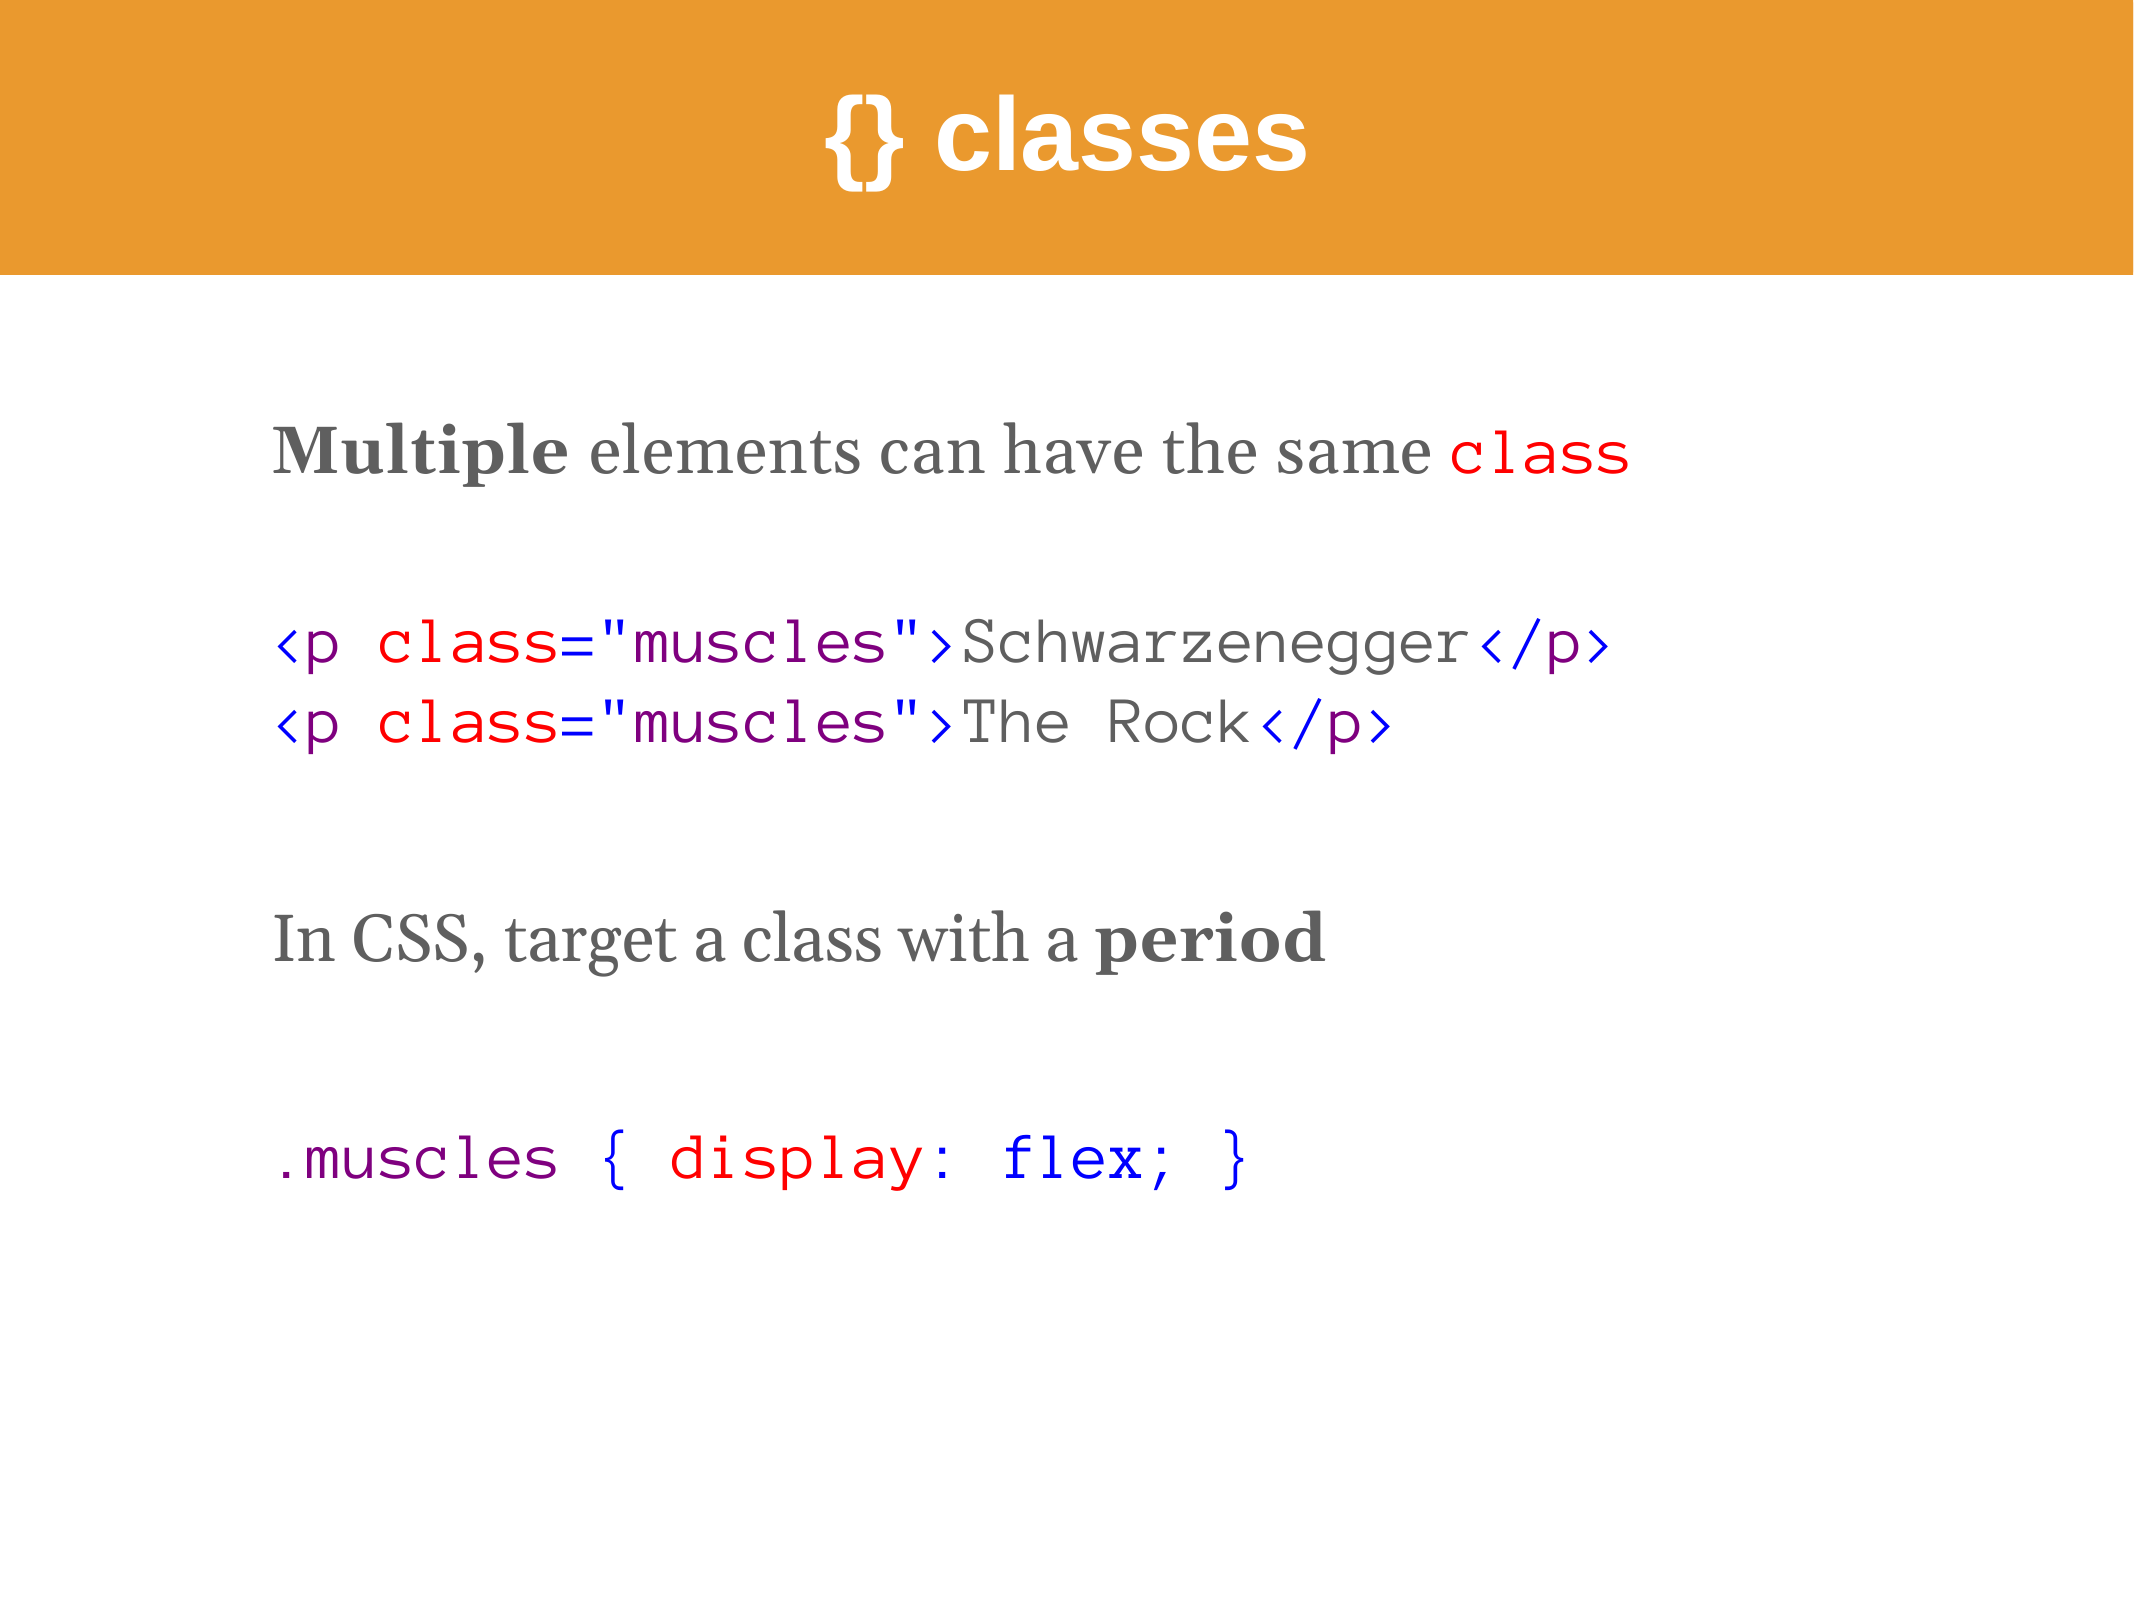

# {} classes
Multiple elements can have the same class

<p class="muscles">Schwarzenegger</p>
<p class="muscles">The Rock</p>

In CSS, target a class with a period

.muscles { display: flex; }